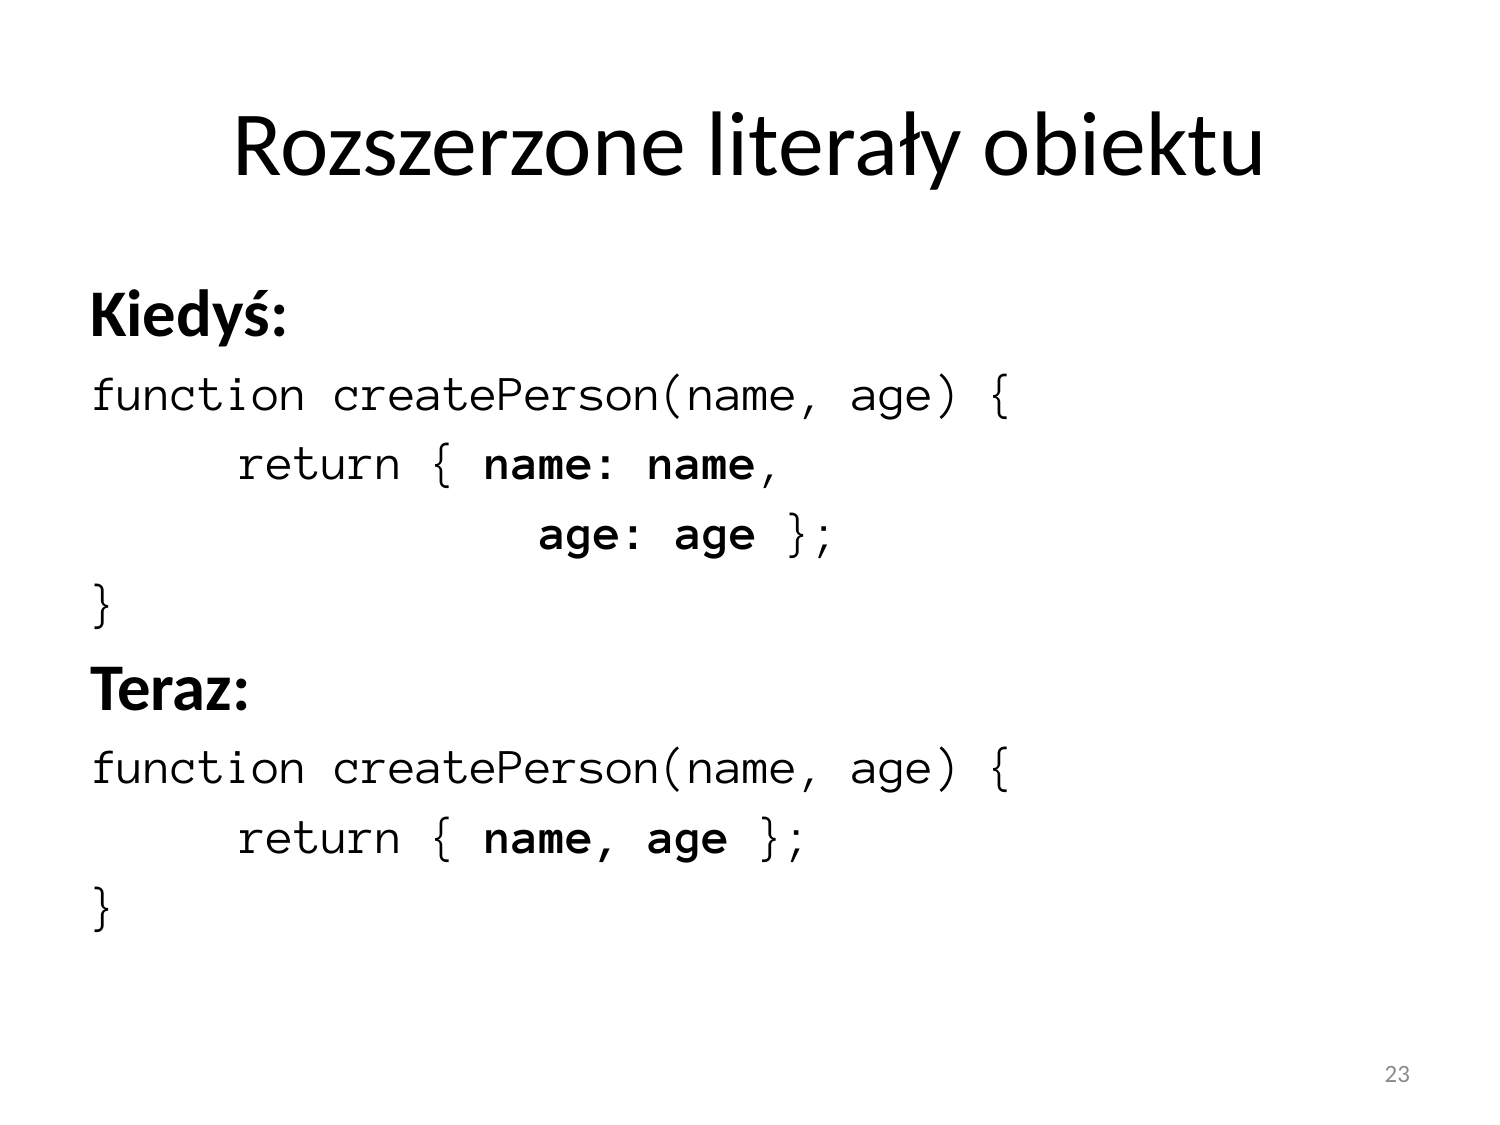

# Rozszerzone literały obiektu
Kiedyś:
function createPerson(name, age) {
	return { name: name,
			age: age };
}
Teraz:
function createPerson(name, age) {
	return { name, age };
}
23